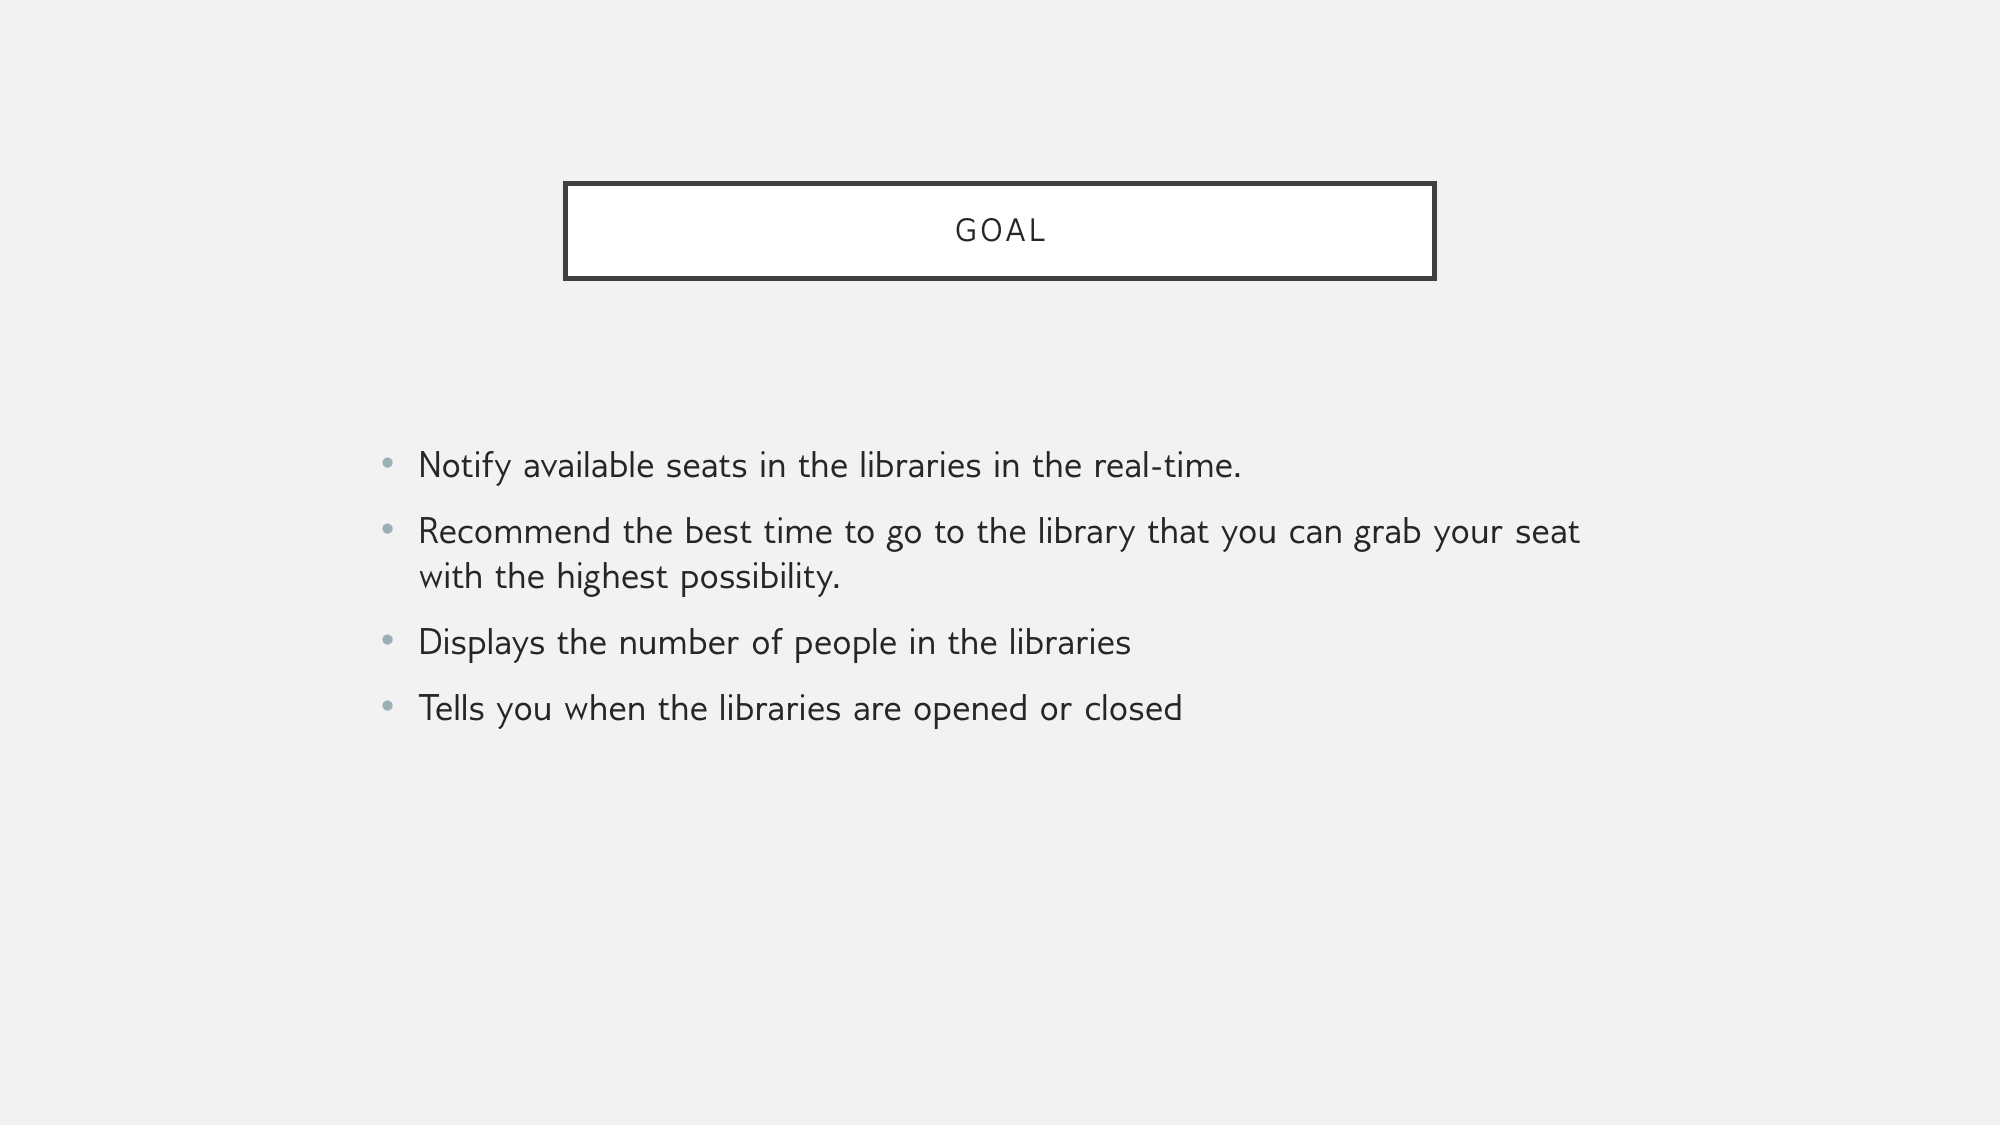

# Goal
Notify available seats in the libraries in the real-time.
Recommend the best time to go to the library that you can grab your seat with the highest possibility.
Displays the number of people in the libraries
Tells you when the libraries are opened or closed